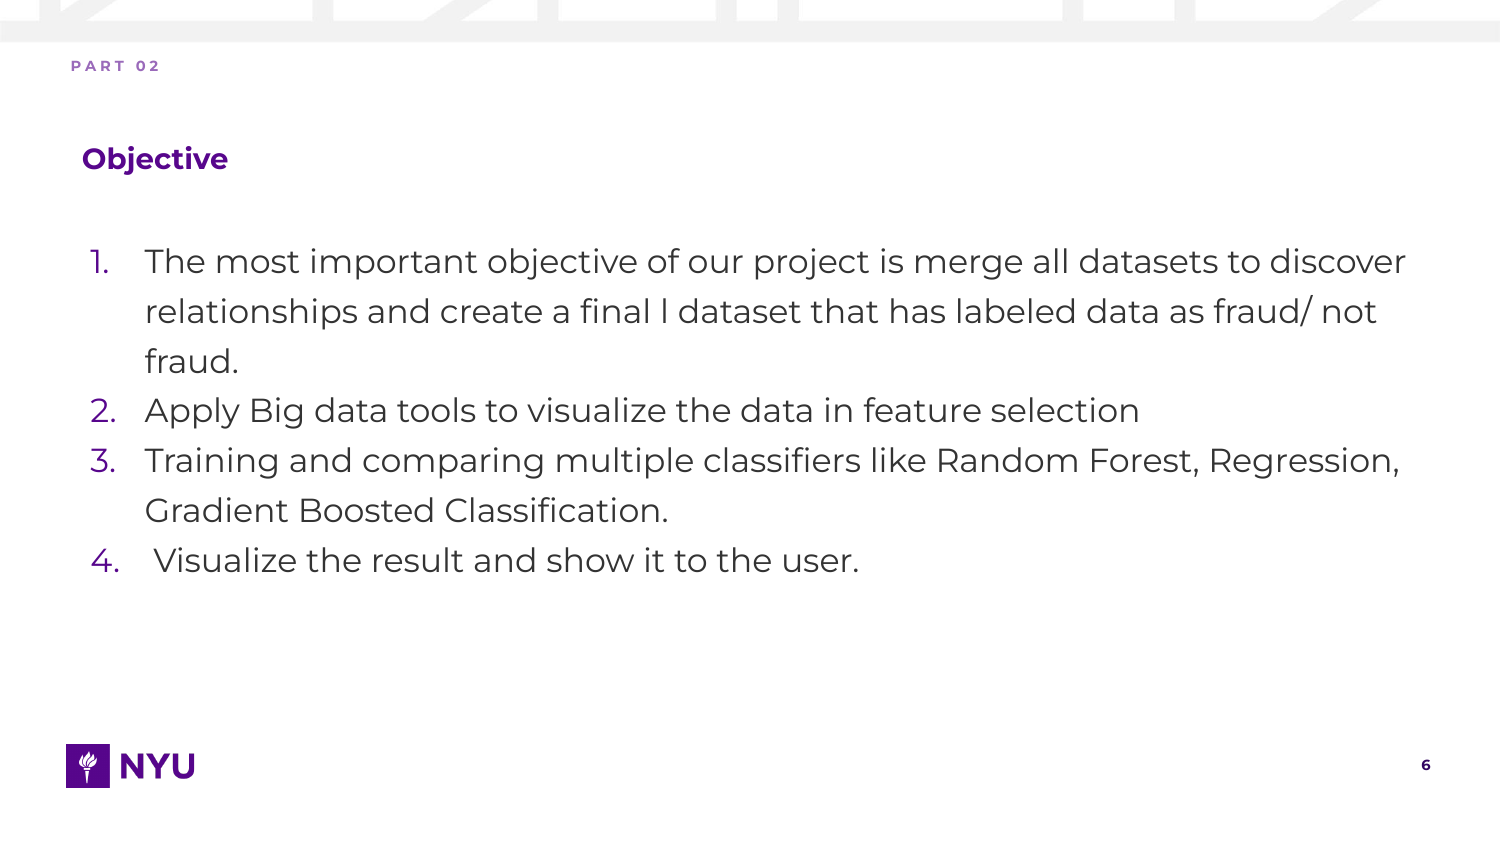

P A R T   0 2
Objective
The most important objective of our project is merge all datasets to discover relationships and create a final l dataset that has labeled data as fraud/ not fraud.
Apply Big data tools to visualize the data in feature selection
Training and comparing multiple classifiers like Random Forest, Regression, Gradient Boosted Classification.
 Visualize the result and show it to the user.